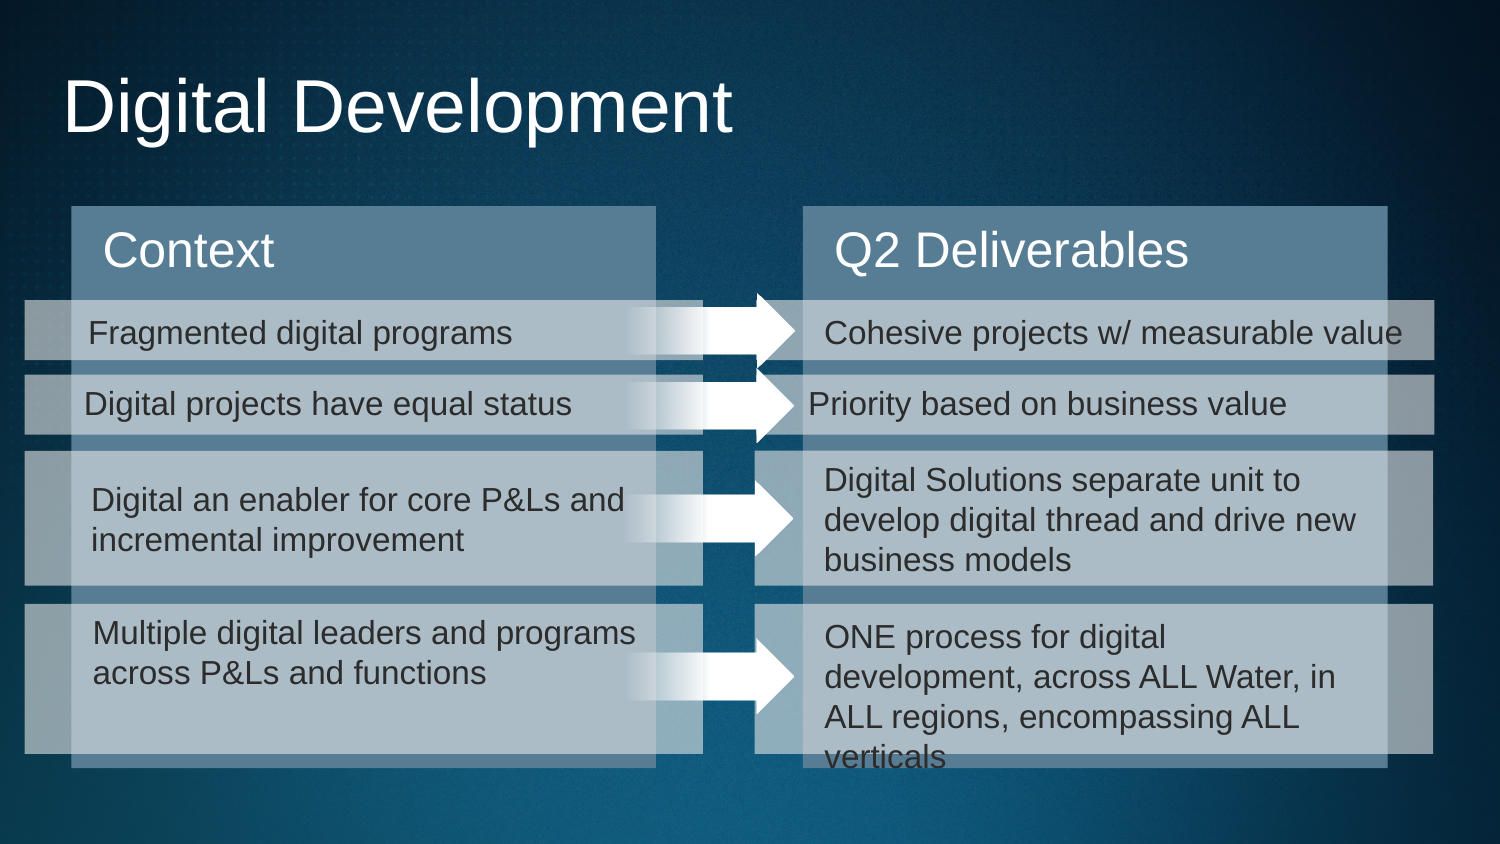

# Digital Development

Context
Q2 Deliverables

Cohesive projects w/ measurable value
Fragmented digital programs

Digital projects have equal status
Priority based on business value

Digital Solutions separate unit to develop digital thread and drive new business models

Digital an enabler for core P&Ls and incremental improvement

Multiple digital leaders and programs across P&Ls and functions
ONE process for digital development, across ALL Water, in ALL regions, encompassing ALL verticals